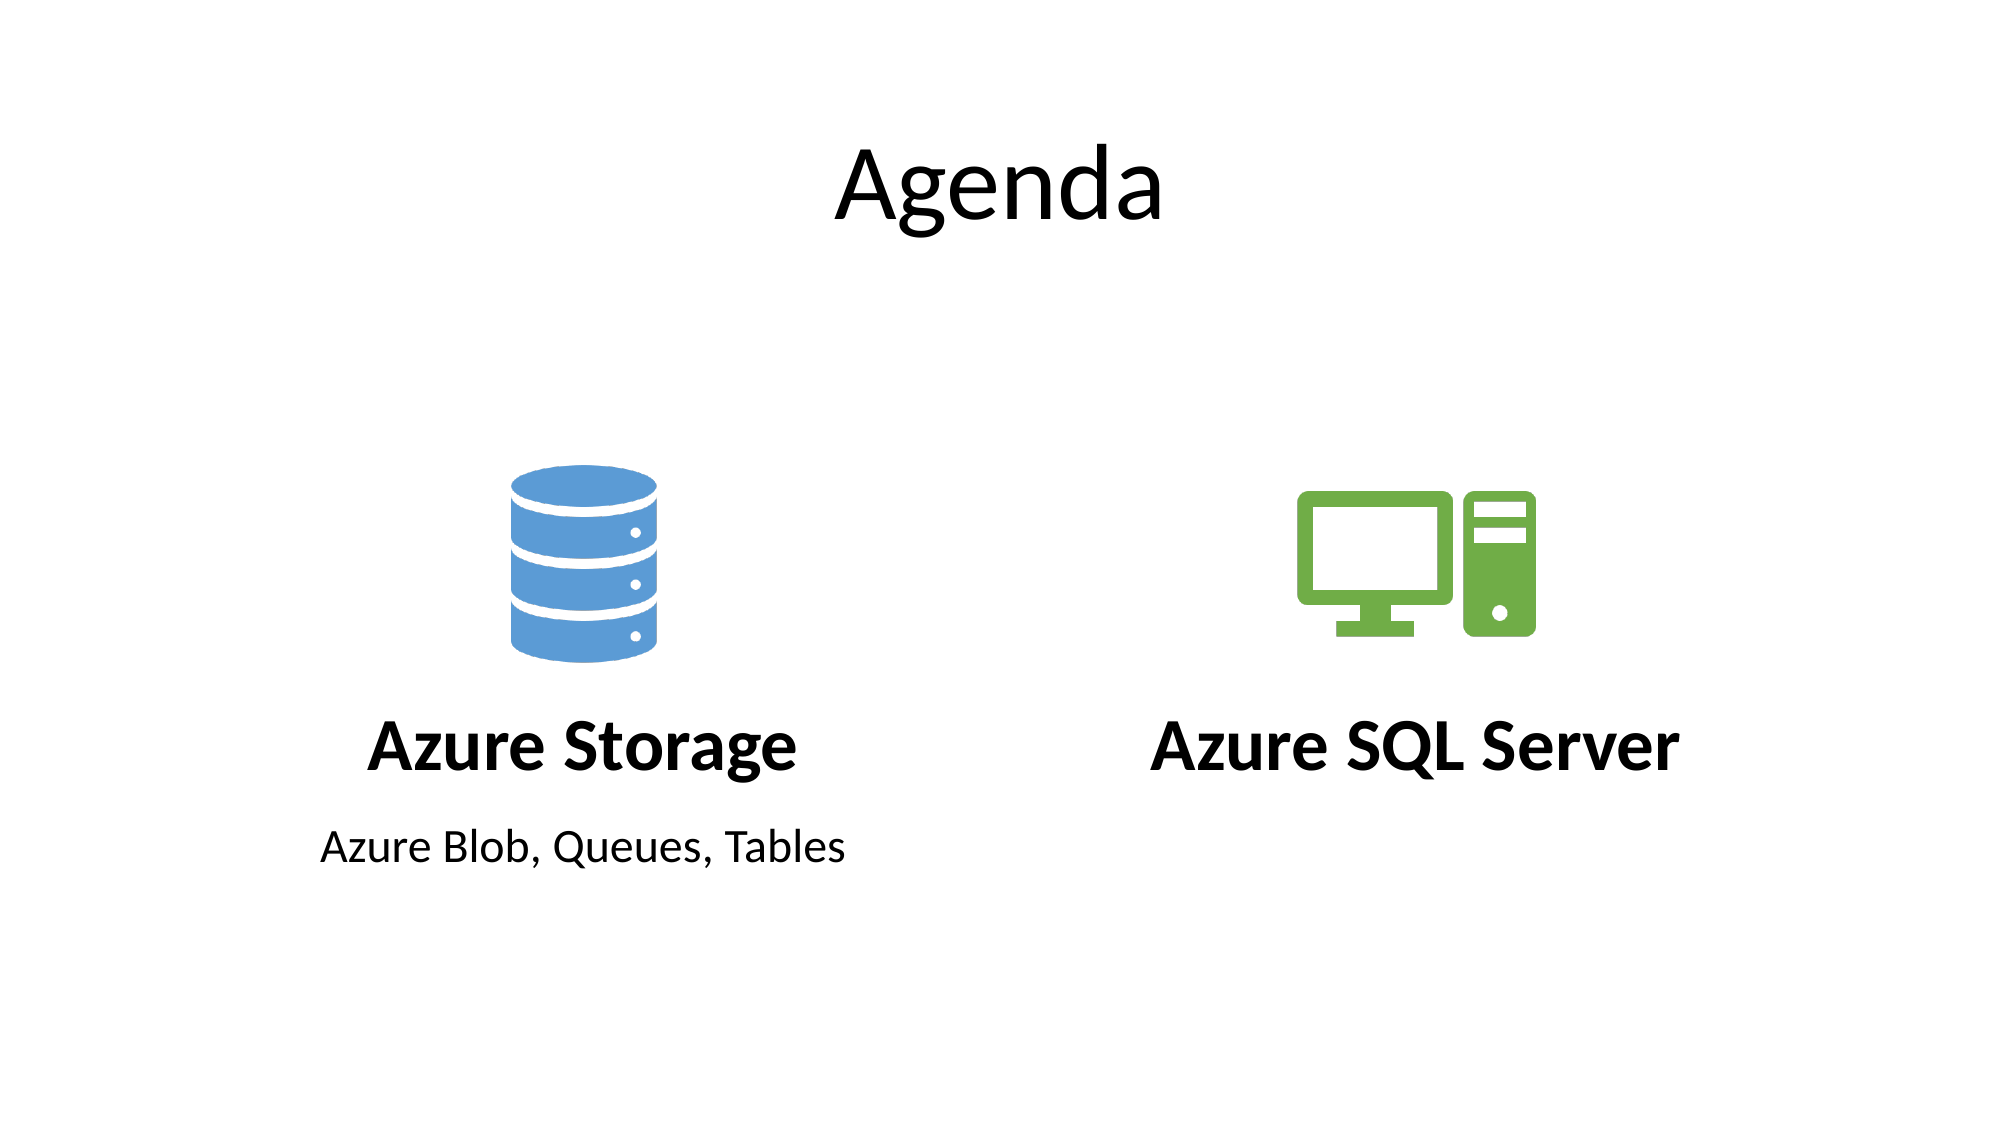

# Agenda
Azure Storage
Azure Blob, Queues, Tables
Azure SQL Server